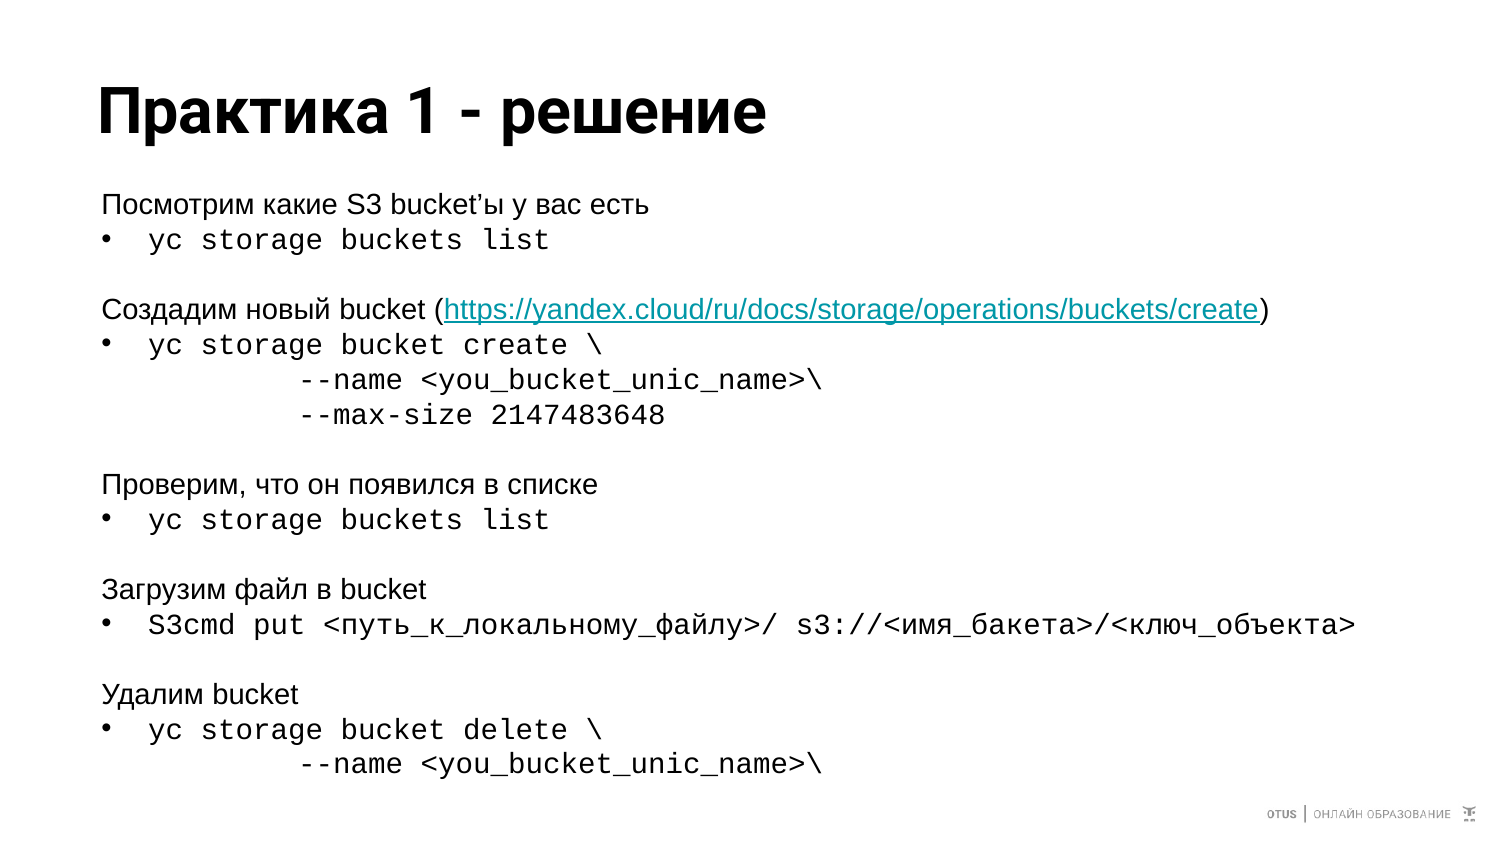

# Практика 1 - решение
Посмотрим какие S3 bucket’ы у вас есть
yc storage buckets list

Создадим новый bucket (https://yandex.cloud/ru/docs/storage/operations/buckets/create)
yc storage bucket create \
	--name <you_bucket_unic_name>\
	--max-size 2147483648

Проверим, что он появился в списке
yc storage buckets list

Загрузим файл в bucket
S3cmd put <путь_к_локальному_файлу>/ s3://<имя_бакета>/<ключ_объекта>

Удалим bucket
yc storage bucket delete \
	--name <you_bucket_unic_name>\